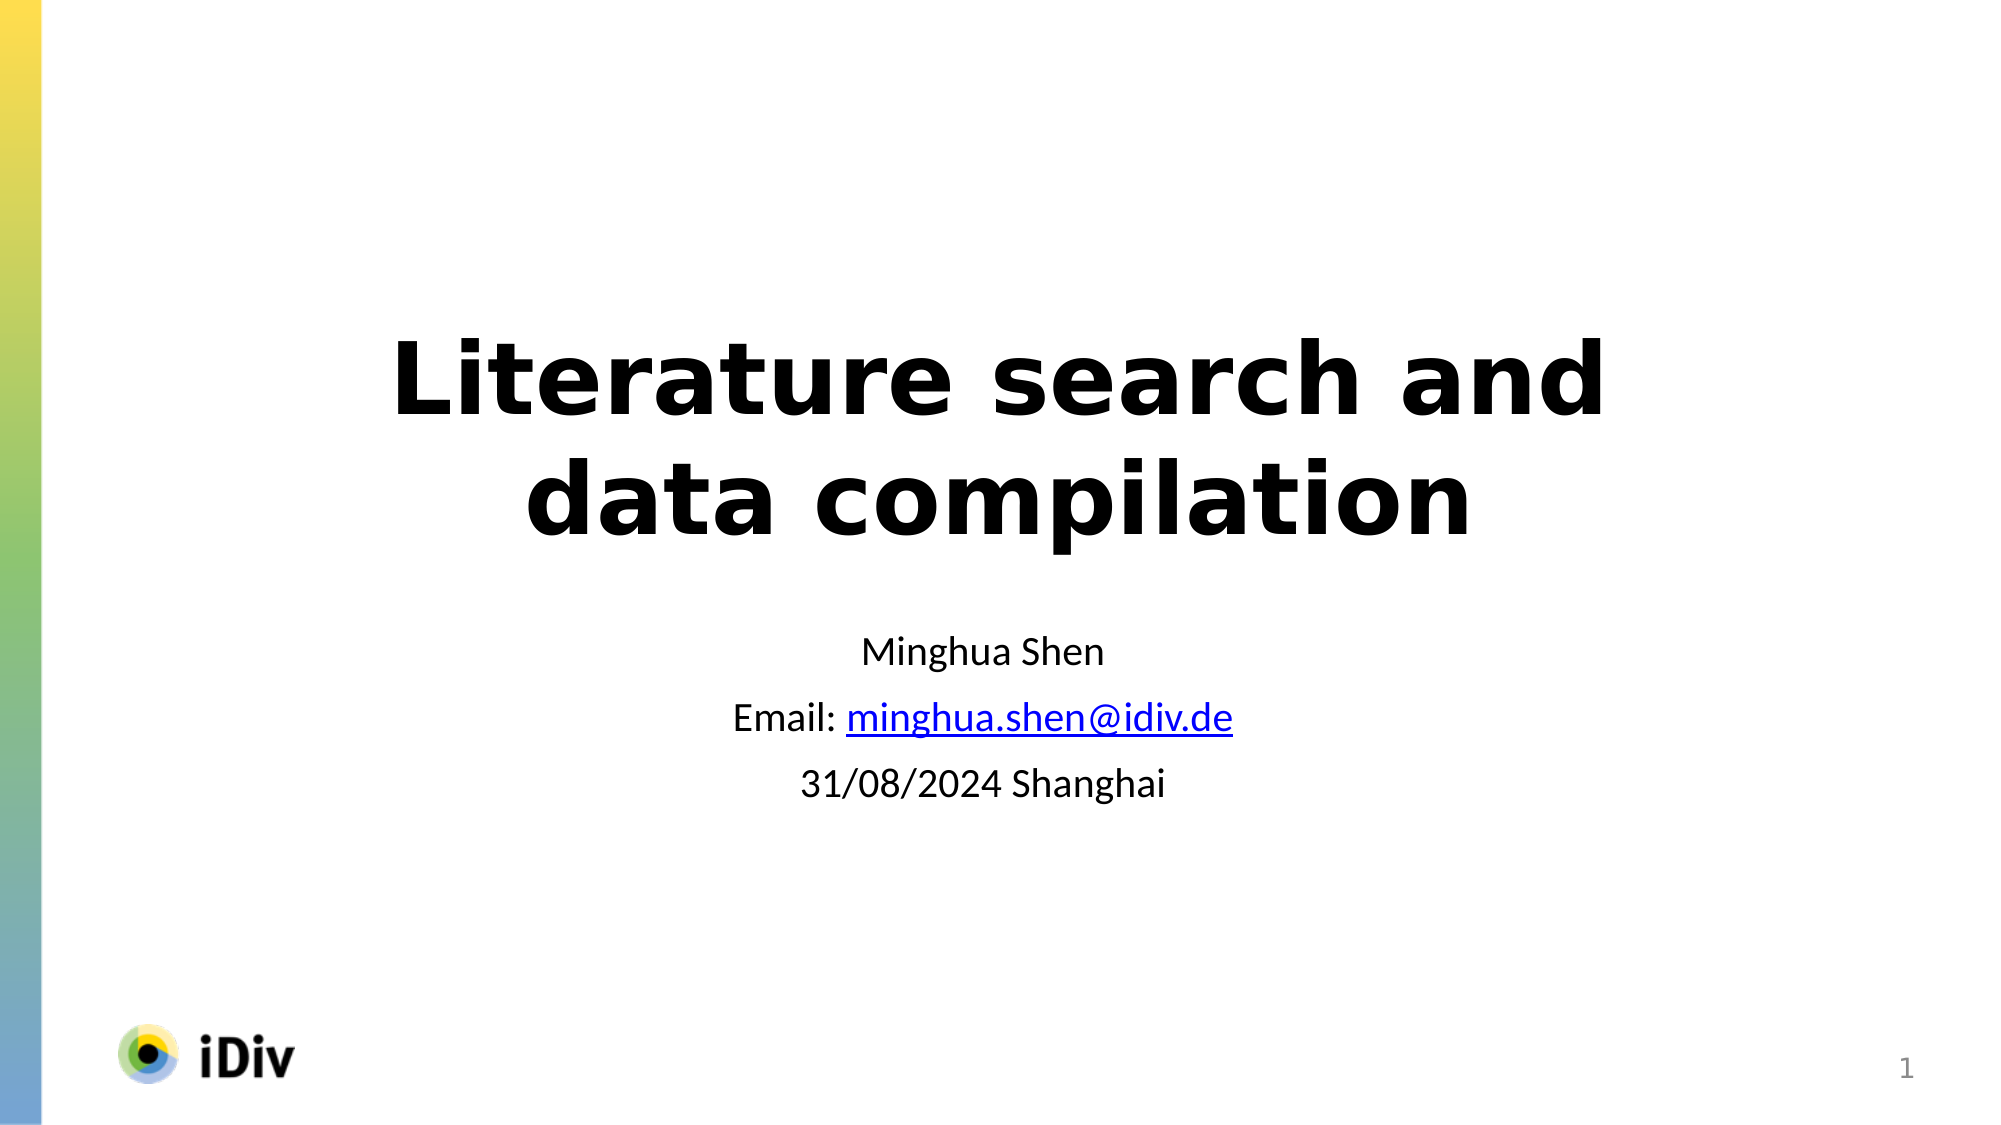

Literature search and data compilation

Minghua Shen
Email: minghua.shen@idiv.de
31/08/2024 Shanghai

1